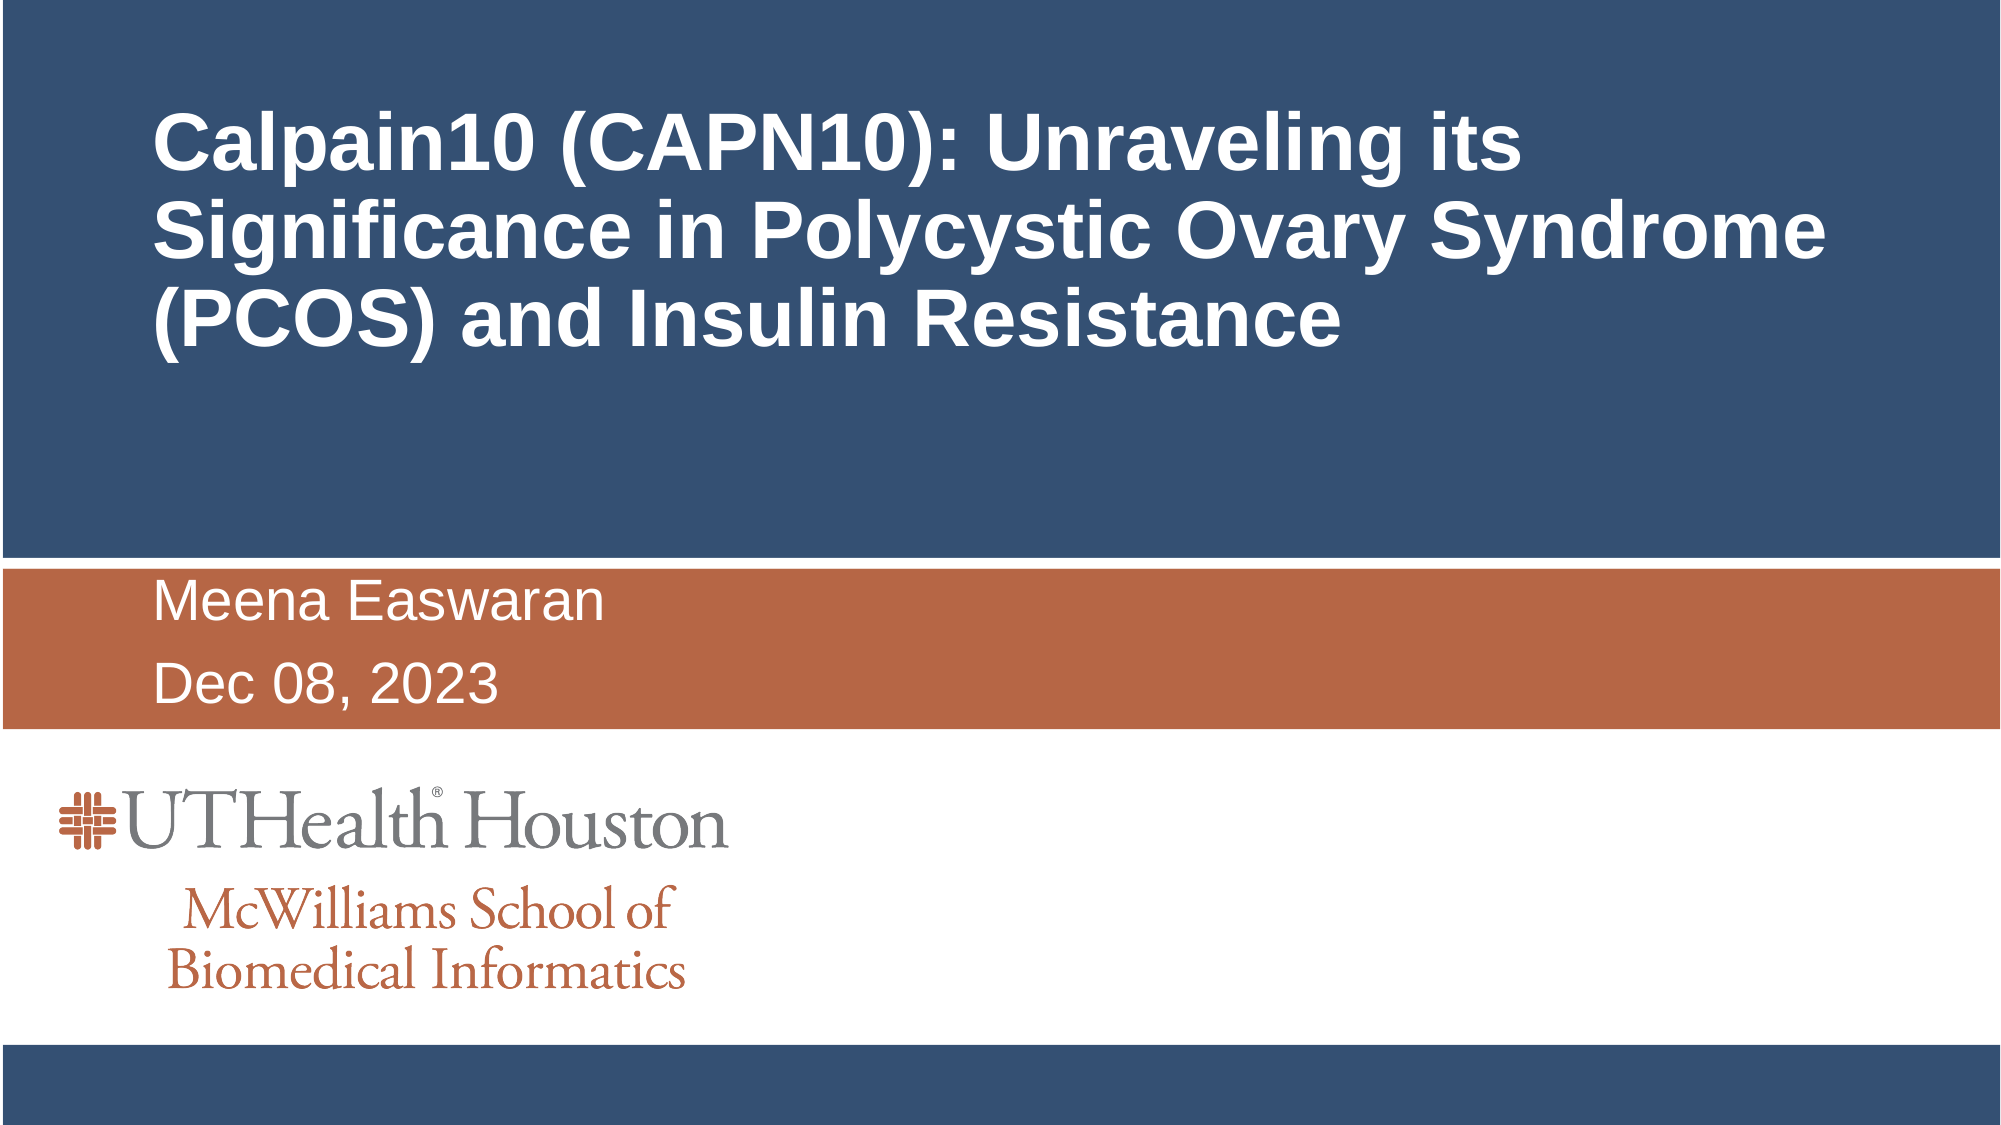

# Calpain10 (CAPN10): Unraveling its Significance in Polycystic Ovary Syndrome (PCOS) and Insulin Resistance
Meena Easwaran
Dec 08, 2023